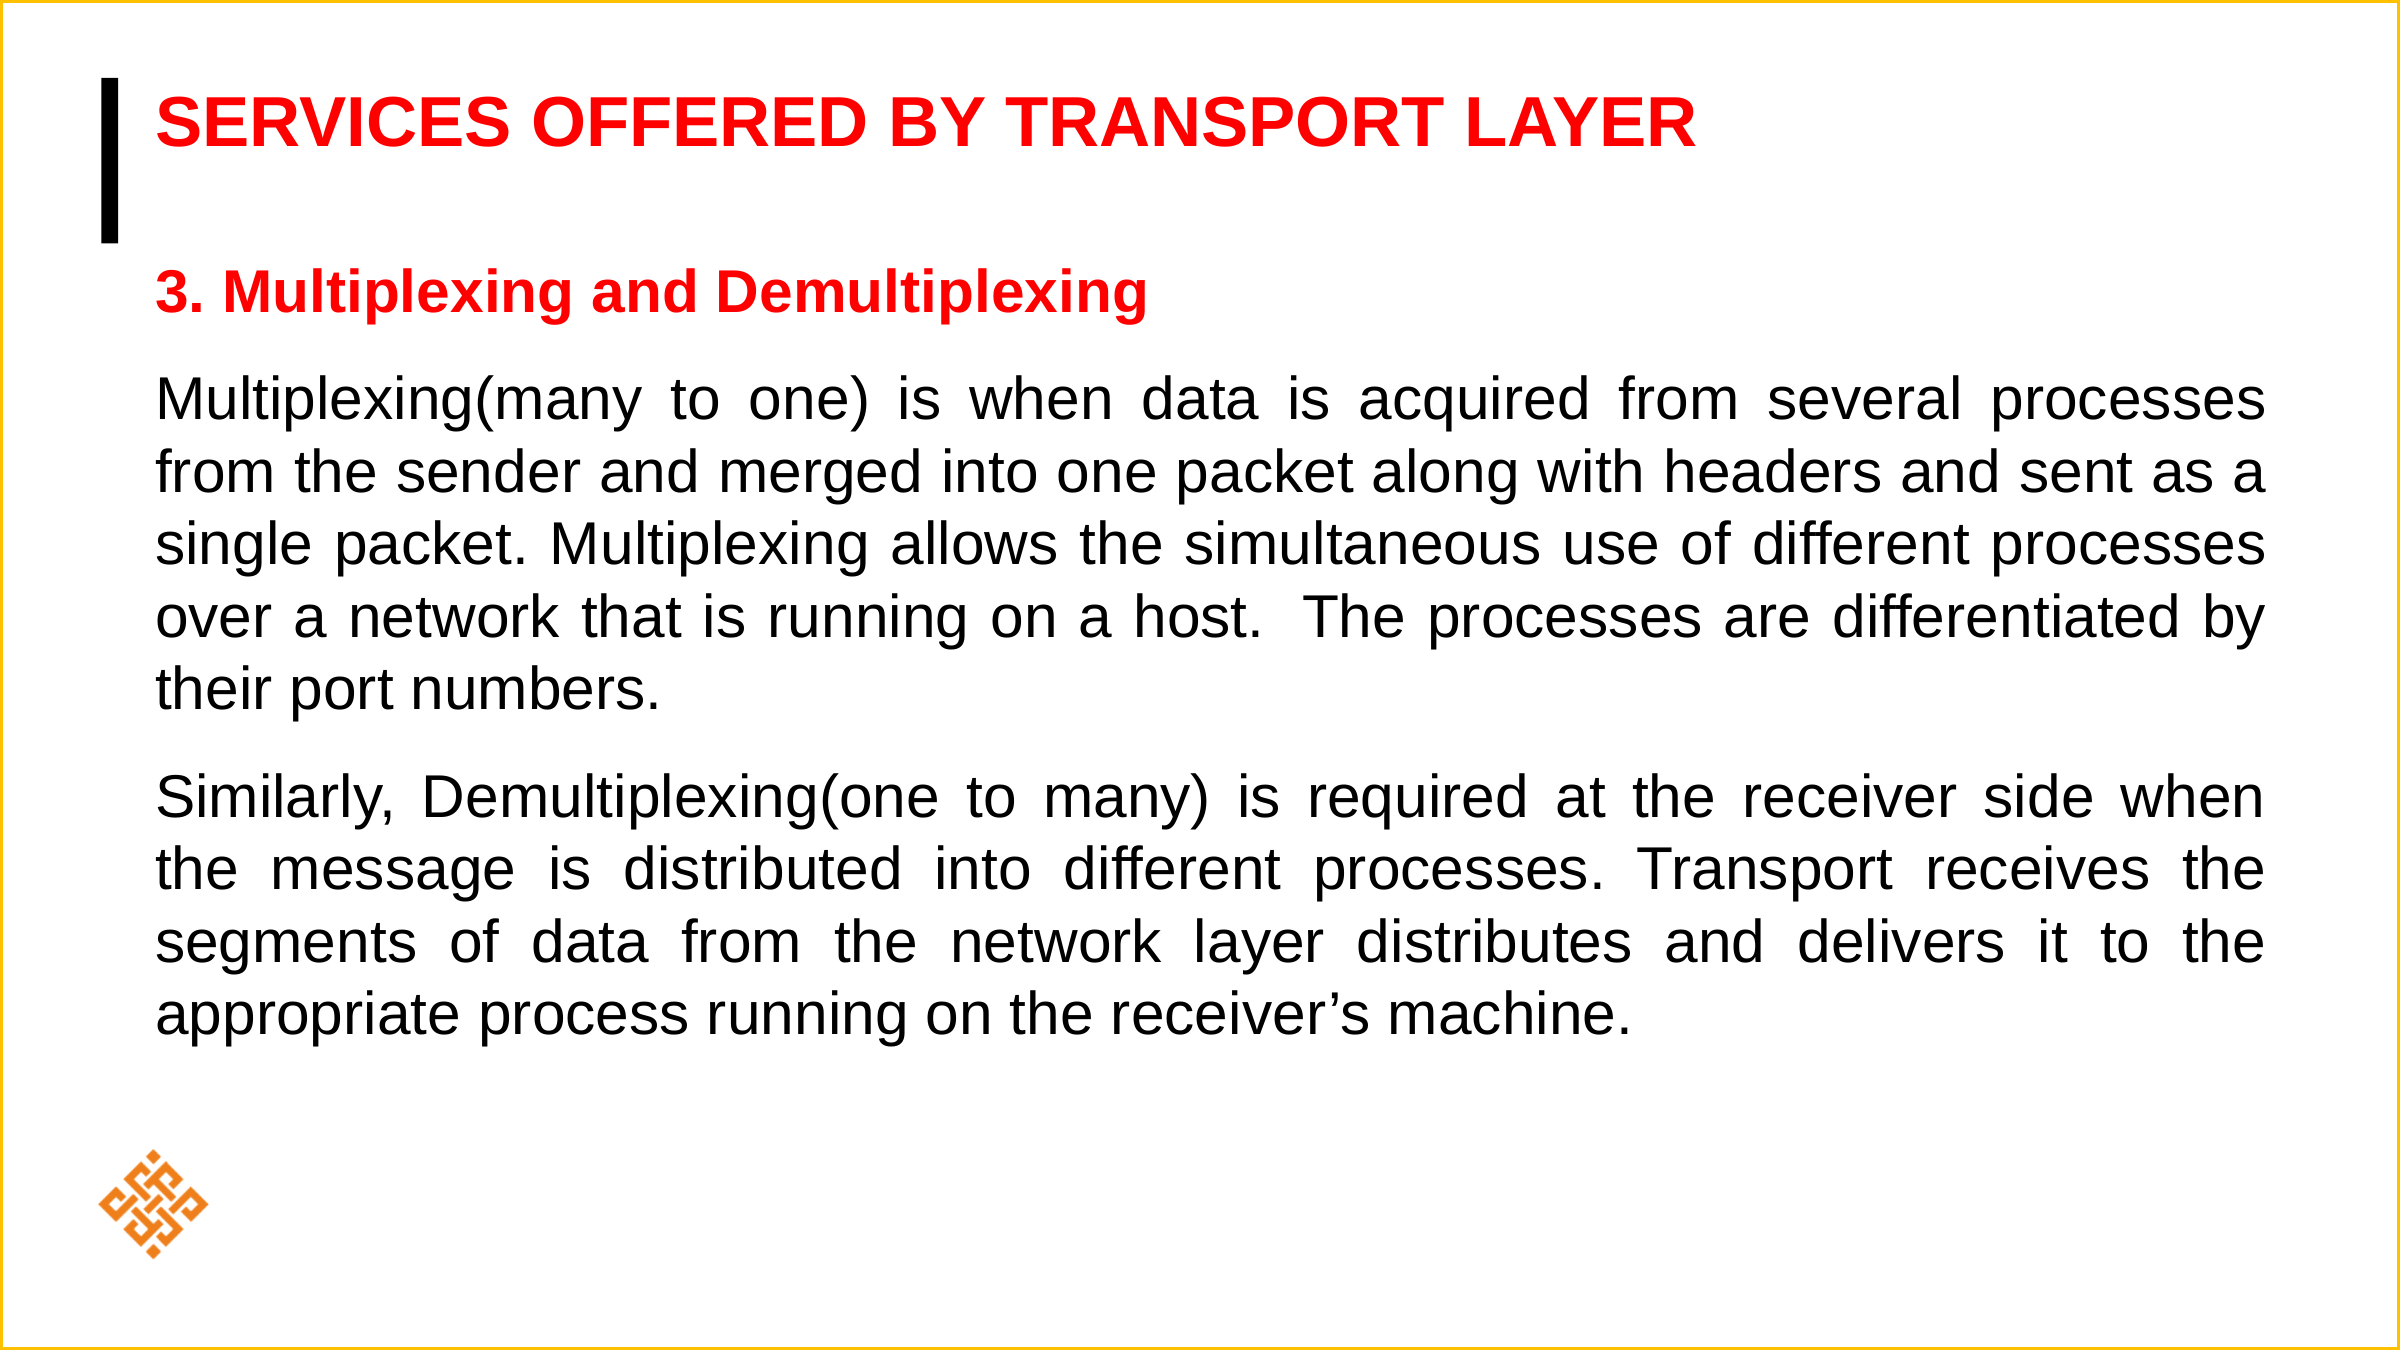

# Services Offered by Transport Layer
3. Multiplexing and Demultiplexing
Multiplexing(many to one) is when data is acquired from several processes from the sender and merged into one packet along with headers and sent as a single packet. Multiplexing allows the simultaneous use of different processes over a network that is running on a host.  The processes are differentiated by their port numbers.
Similarly, Demultiplexing(one to many) is required at the receiver side when the message is distributed into different processes. Transport receives the segments of data from the network layer distributes and delivers it to the appropriate process running on the receiver’s machine.